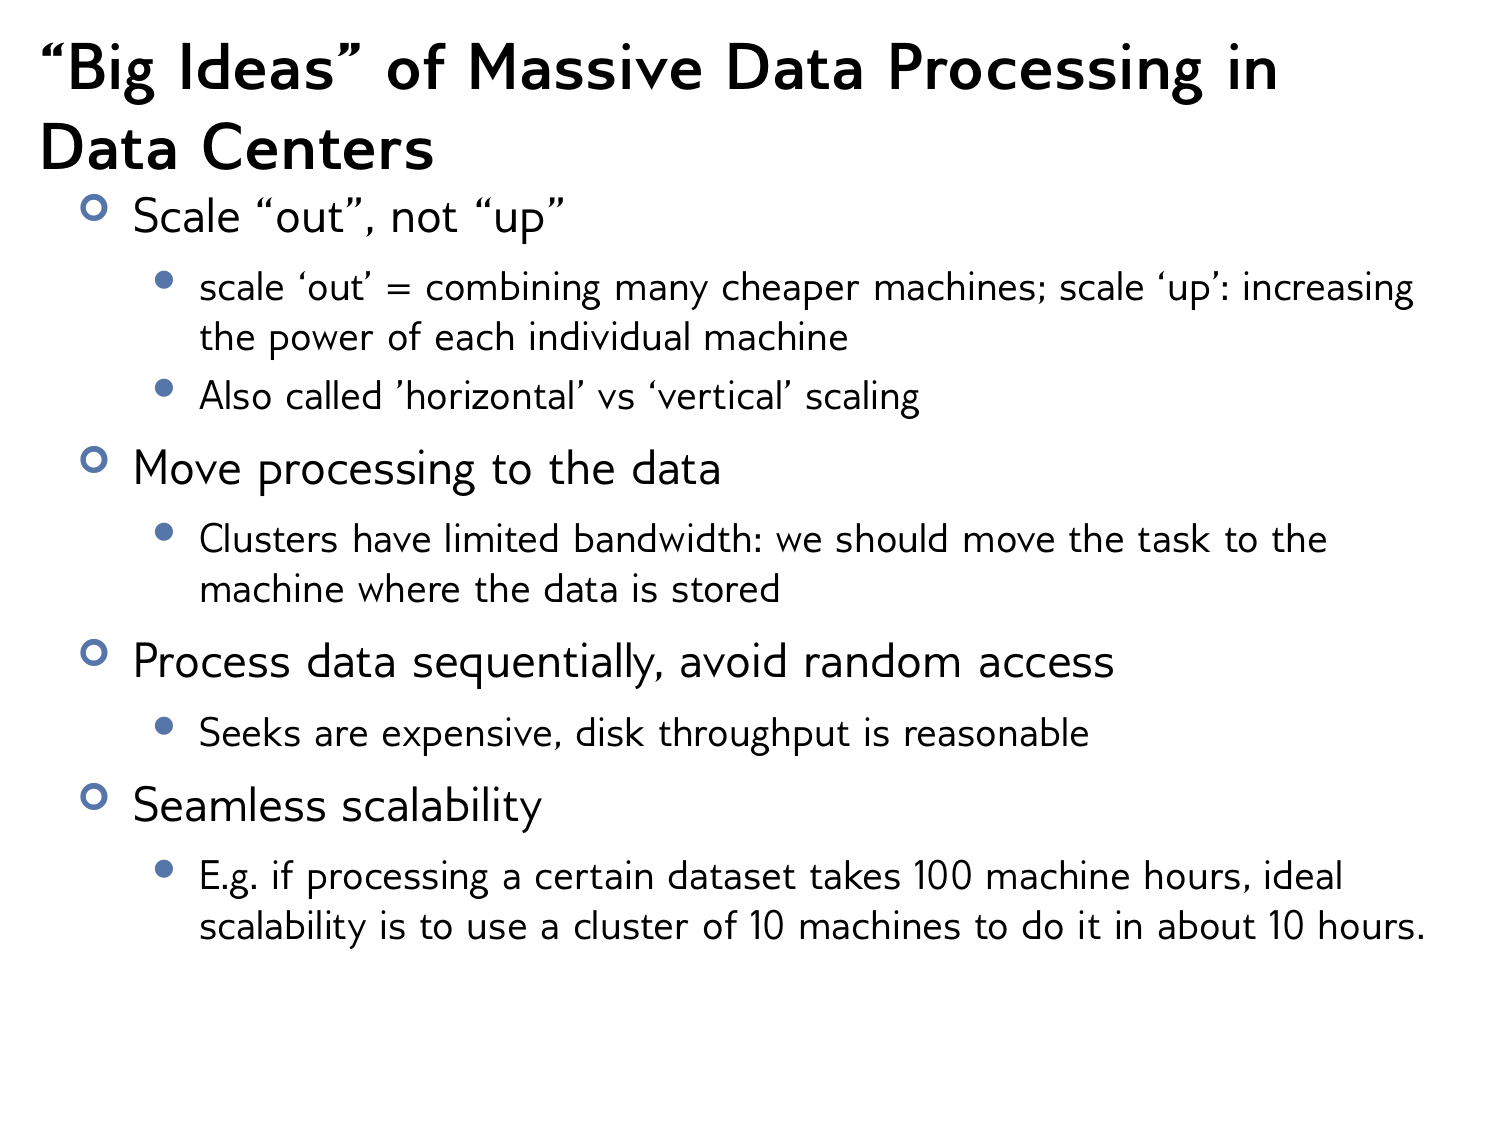

# “Big Ideas” of Massive Data Processing in Data Centers
Scale “out”, not “up”
scale ‘out’ = combining many cheaper machines; scale ‘up’: increasing the power of each individual machine
Also called ’horizontal’ vs ‘vertical’ scaling
Move processing to the data
Clusters have limited bandwidth: we should move the task to the machine where the data is stored
Process data sequentially, avoid random access
Seeks are expensive, disk throughput is reasonable
Seamless scalability
E.g. if processing a certain dataset takes 100 machine hours, ideal scalability is to use a cluster of 10 machines to do it in about 10 hours.